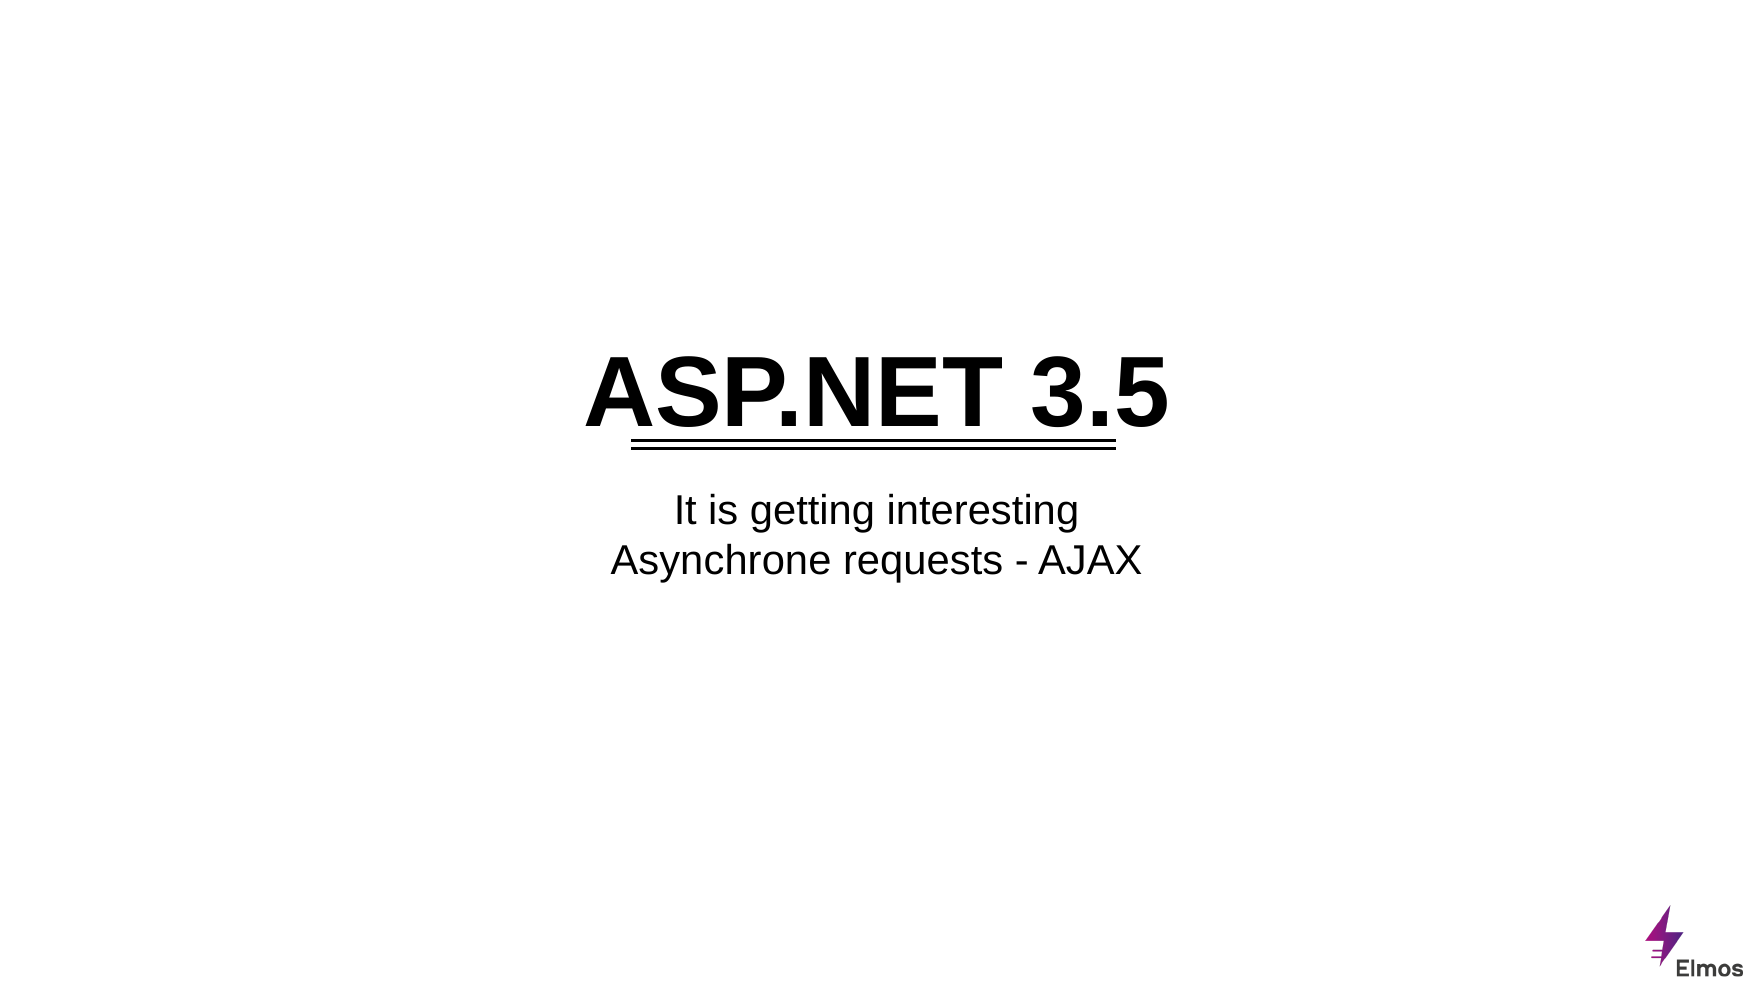

ASP.NET 3.5
It is getting interesting
Asynchrone requests - AJAX